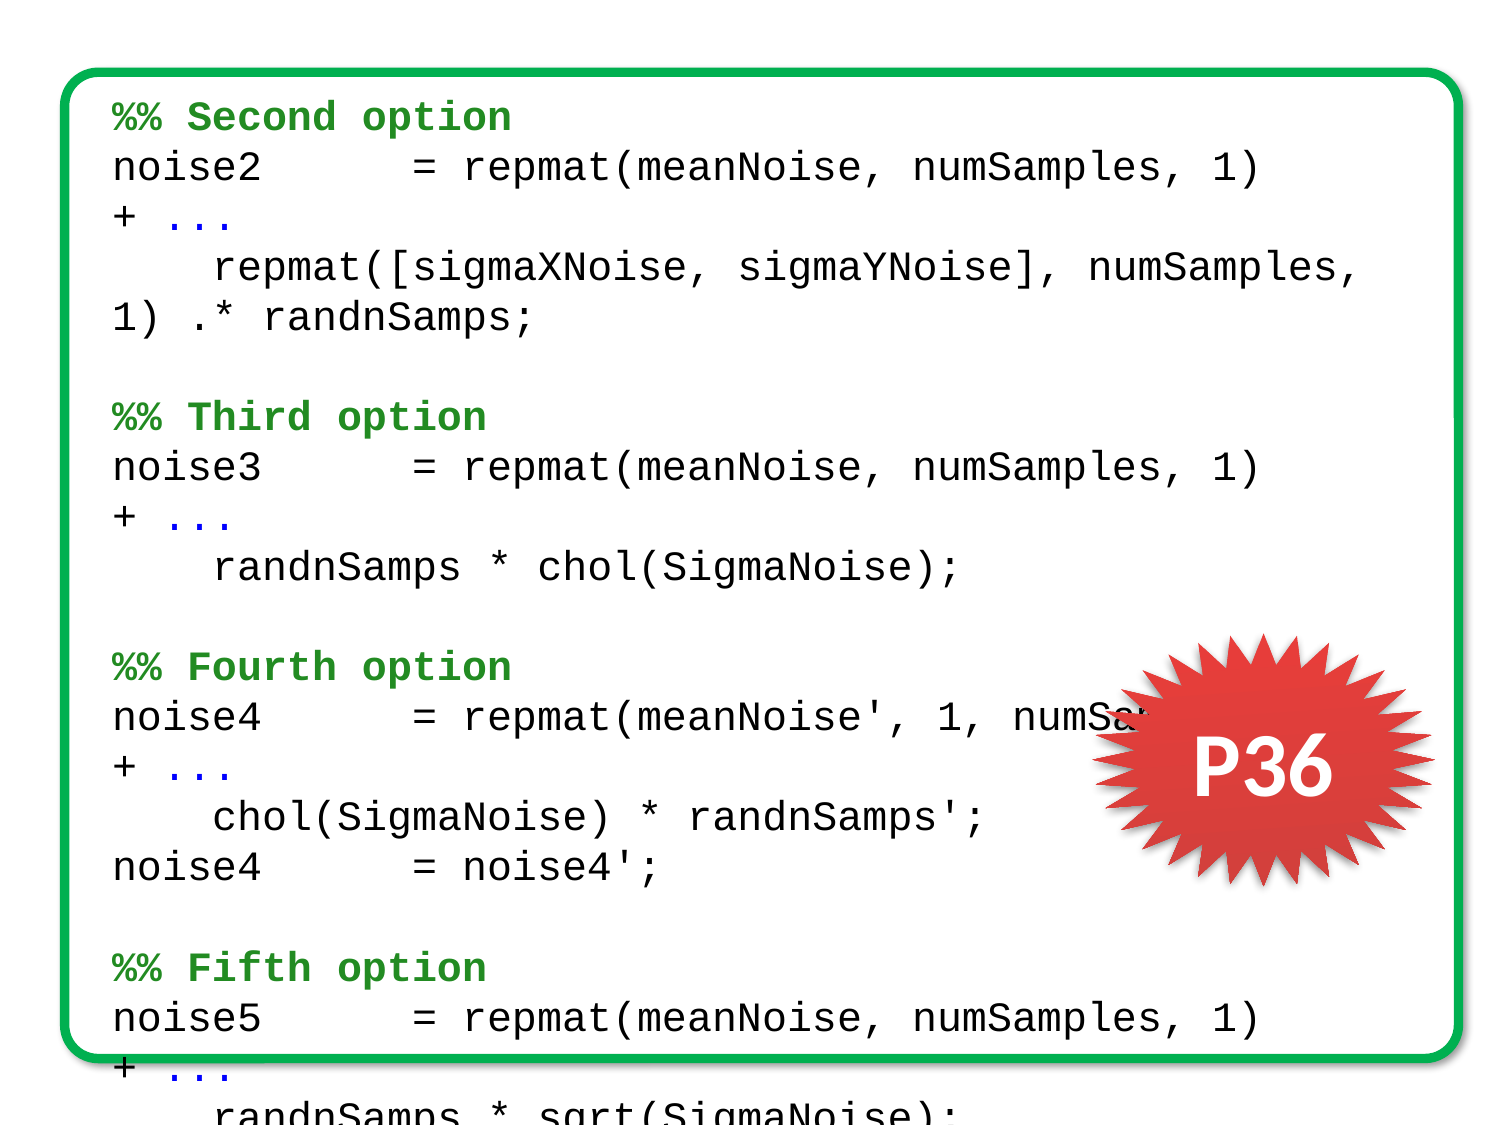

%% Second option
noise2      = repmat(meanNoise, numSamples, 1) + ...
    repmat([sigmaXNoise, sigmaYNoise], numSamples, 1) .* randnSamps;

%% Third option
noise3      = repmat(meanNoise, numSamples, 1) + ...
    randnSamps * chol(SigmaNoise);

%% Fourth option
noise4      = repmat(meanNoise', 1, numSamples) + ...
    chol(SigmaNoise) * randnSamps';
noise4      = noise4';

%% Fifth option
noise5      = repmat(meanNoise, numSamples, 1) + ...
    randnSamps * sqrt(SigmaNoise);
P36